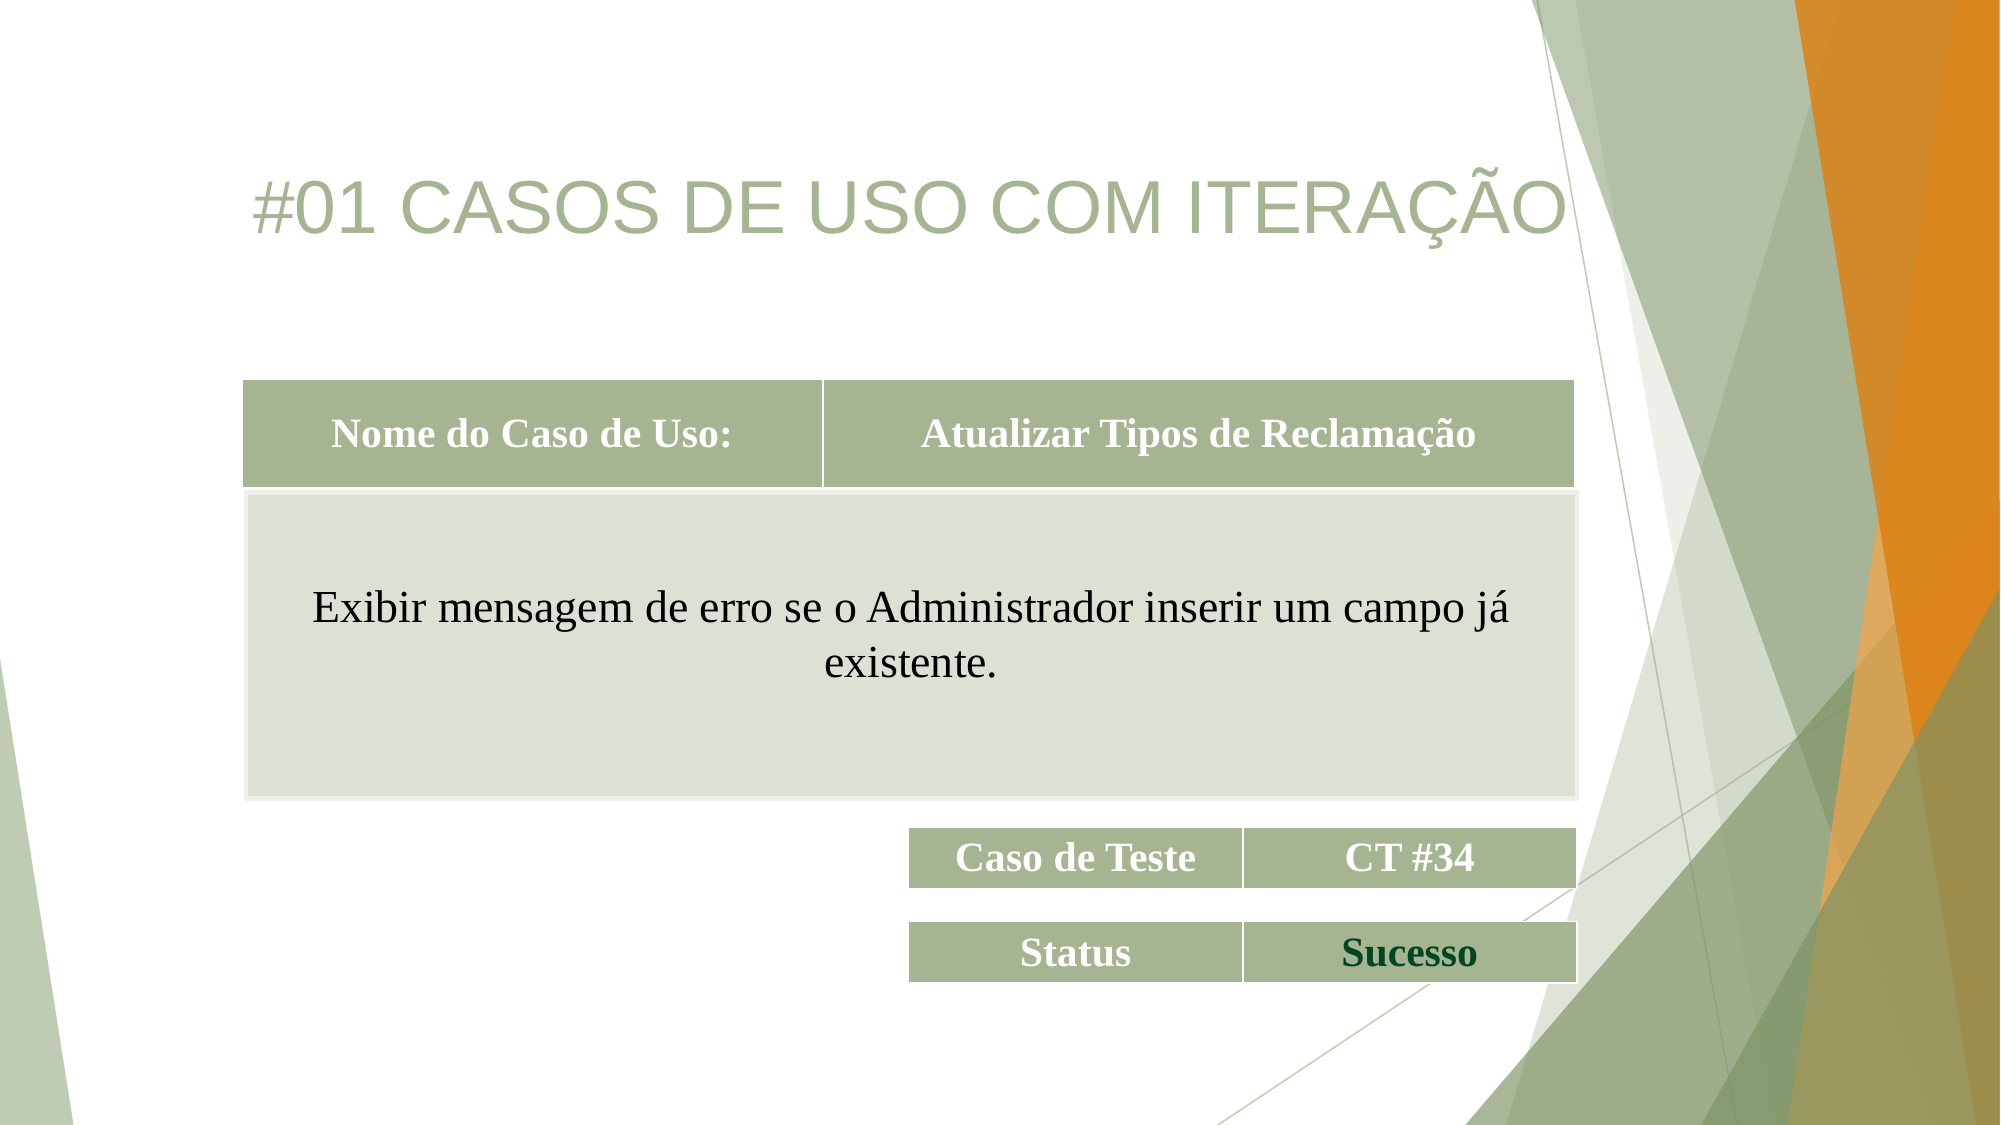

#01 CASOS DE USO COM ITERAÇÃO
| Nome do Caso de Uso: | Atualizar Tipos de Reclamação |
| --- | --- |

Exibir mensagem de erro se o Administrador inserir um campo já existente.

| Caso de Teste | CT #34 |
| --- | --- |
| Status | Sucesso |
| --- | --- |